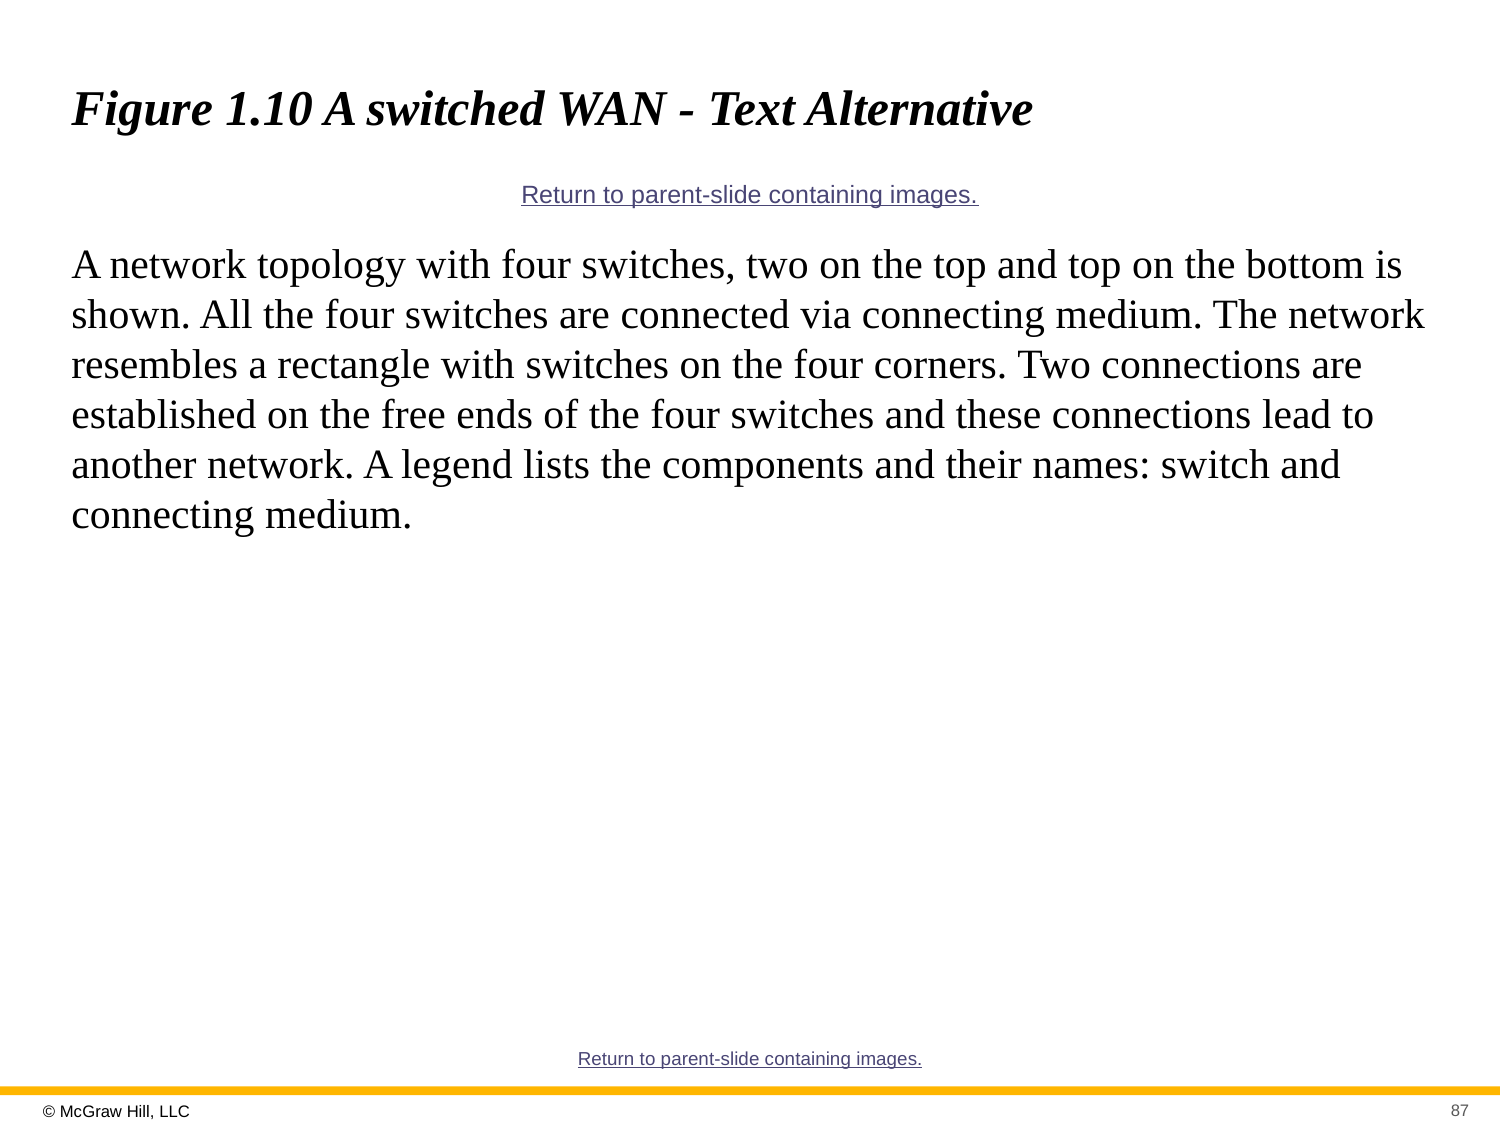

# Figure 1.10 A switched WAN - Text Alternative
Return to parent-slide containing images.
A network topology with four switches, two on the top and top on the bottom is shown. All the four switches are connected via connecting medium. The network resembles a rectangle with switches on the four corners. Two connections are established on the free ends of the four switches and these connections lead to another network. A legend lists the components and their names: switch and connecting medium.
Return to parent-slide containing images.
87